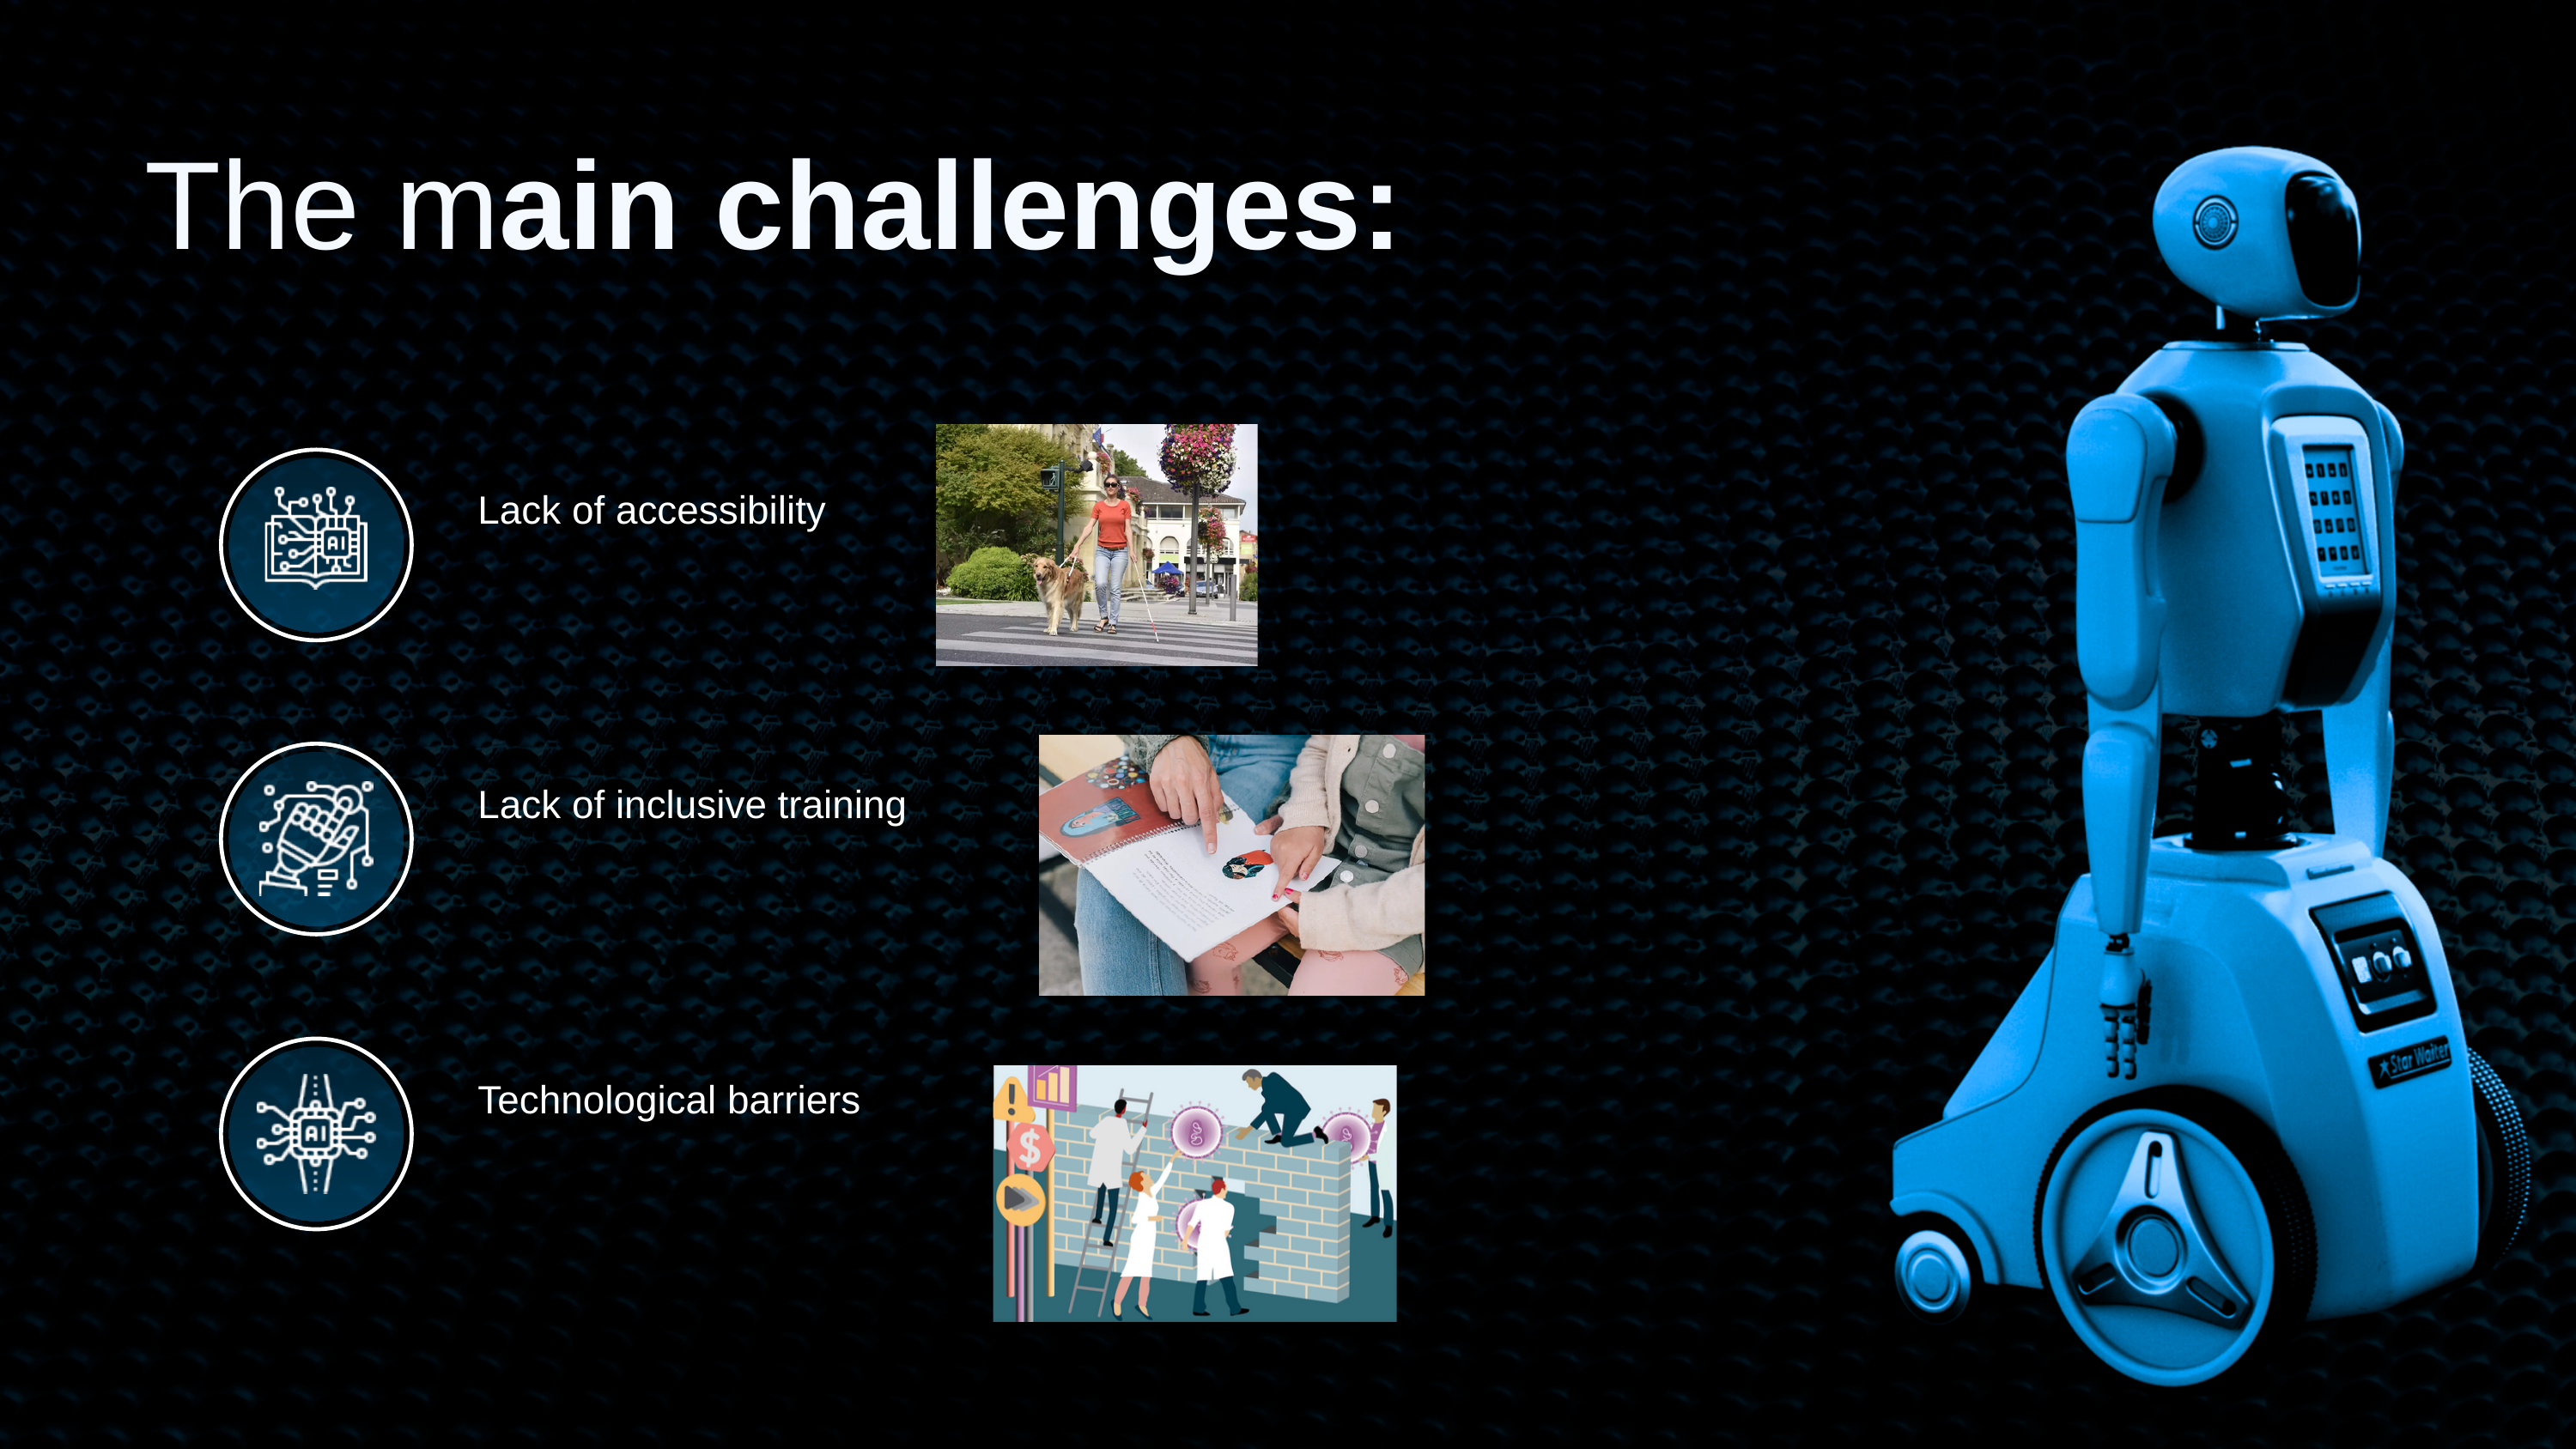

The main challenges:

Lack of accessibility

Job trainers and companies often lack adequate tools and technologies adapted for blind individuals

Lack of inclusive training

Training programs are not always designed for blind individuals, which reduces their opportunities for workplace inclusion

Technological barriers

There is also a lack of technology to help address these challenges